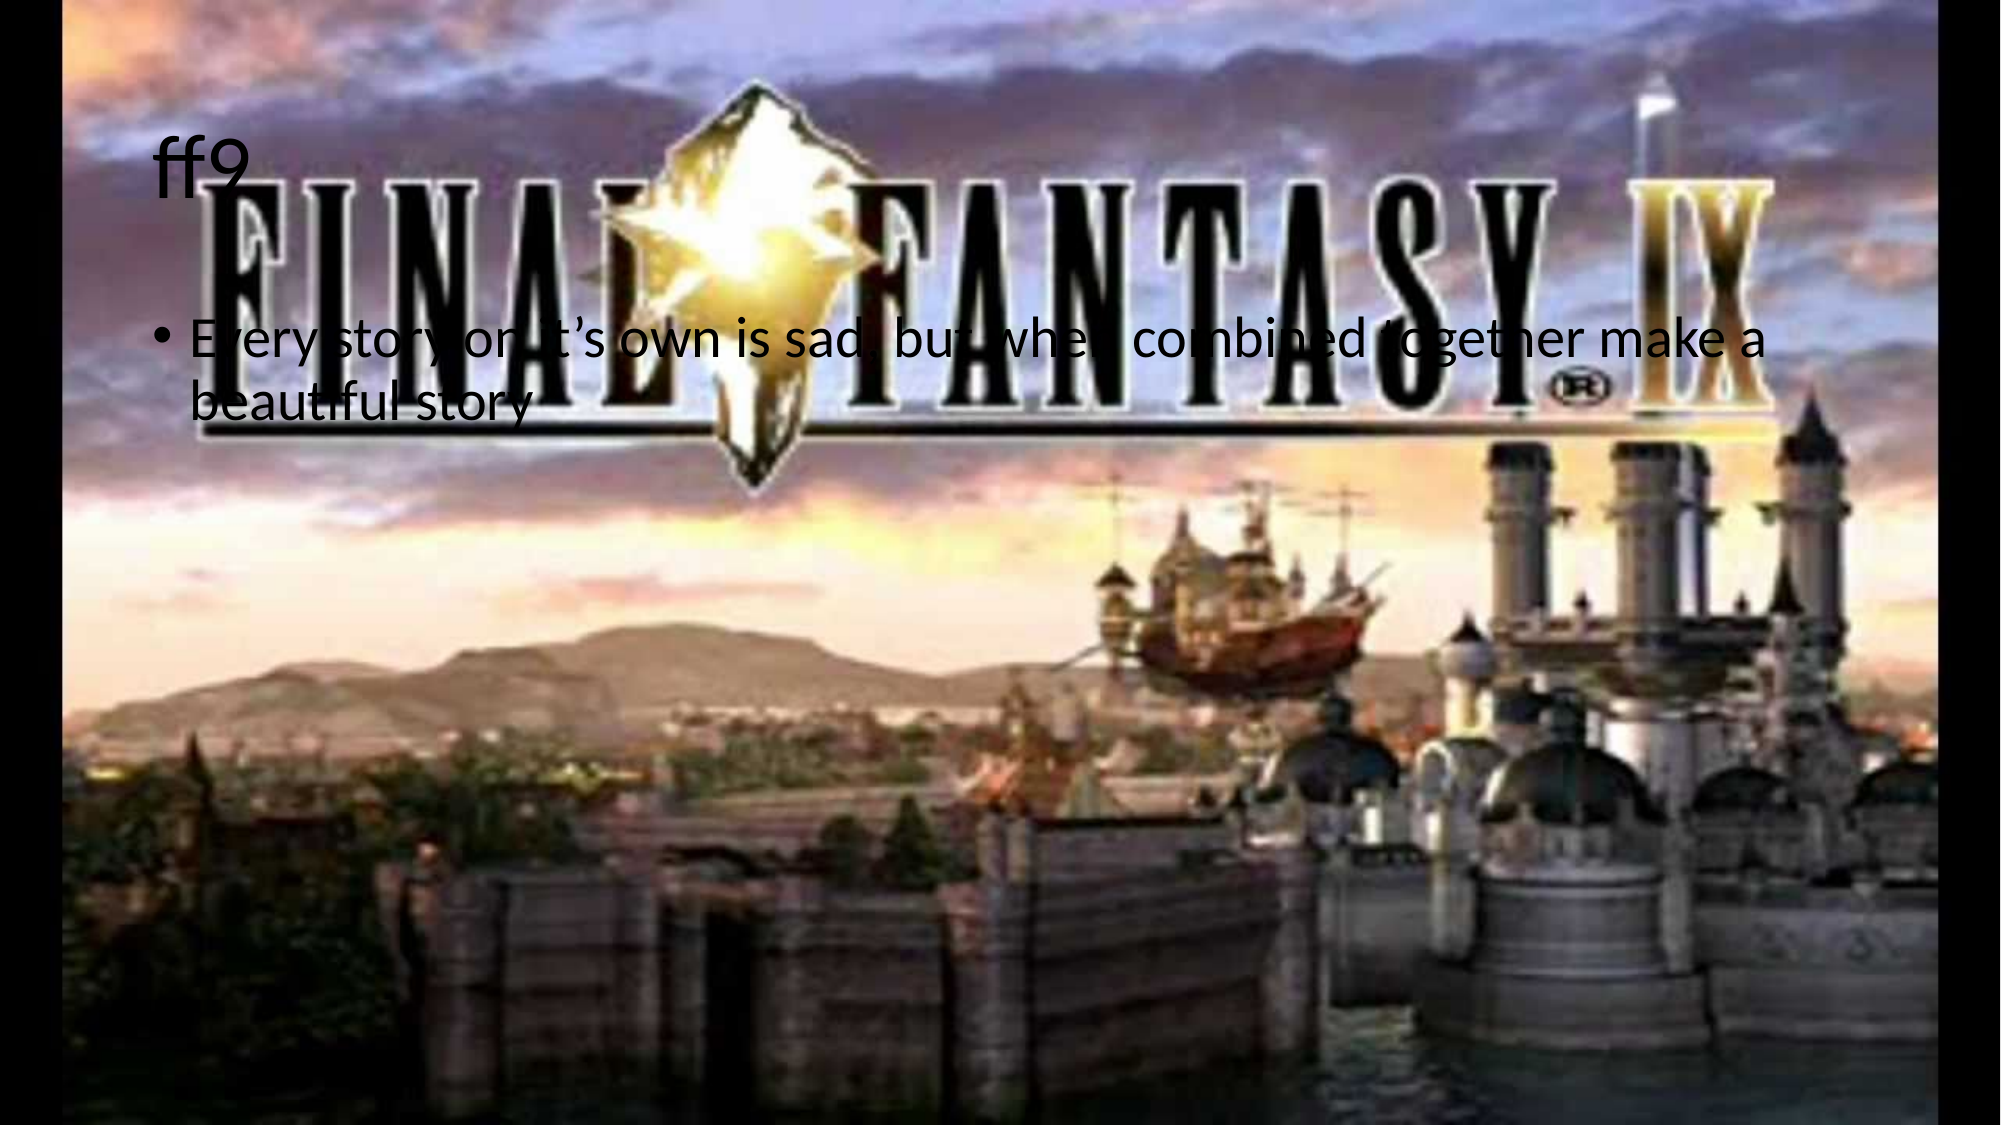

# ff9
Every story on it’s own is sad, but when combined together make a beautiful story